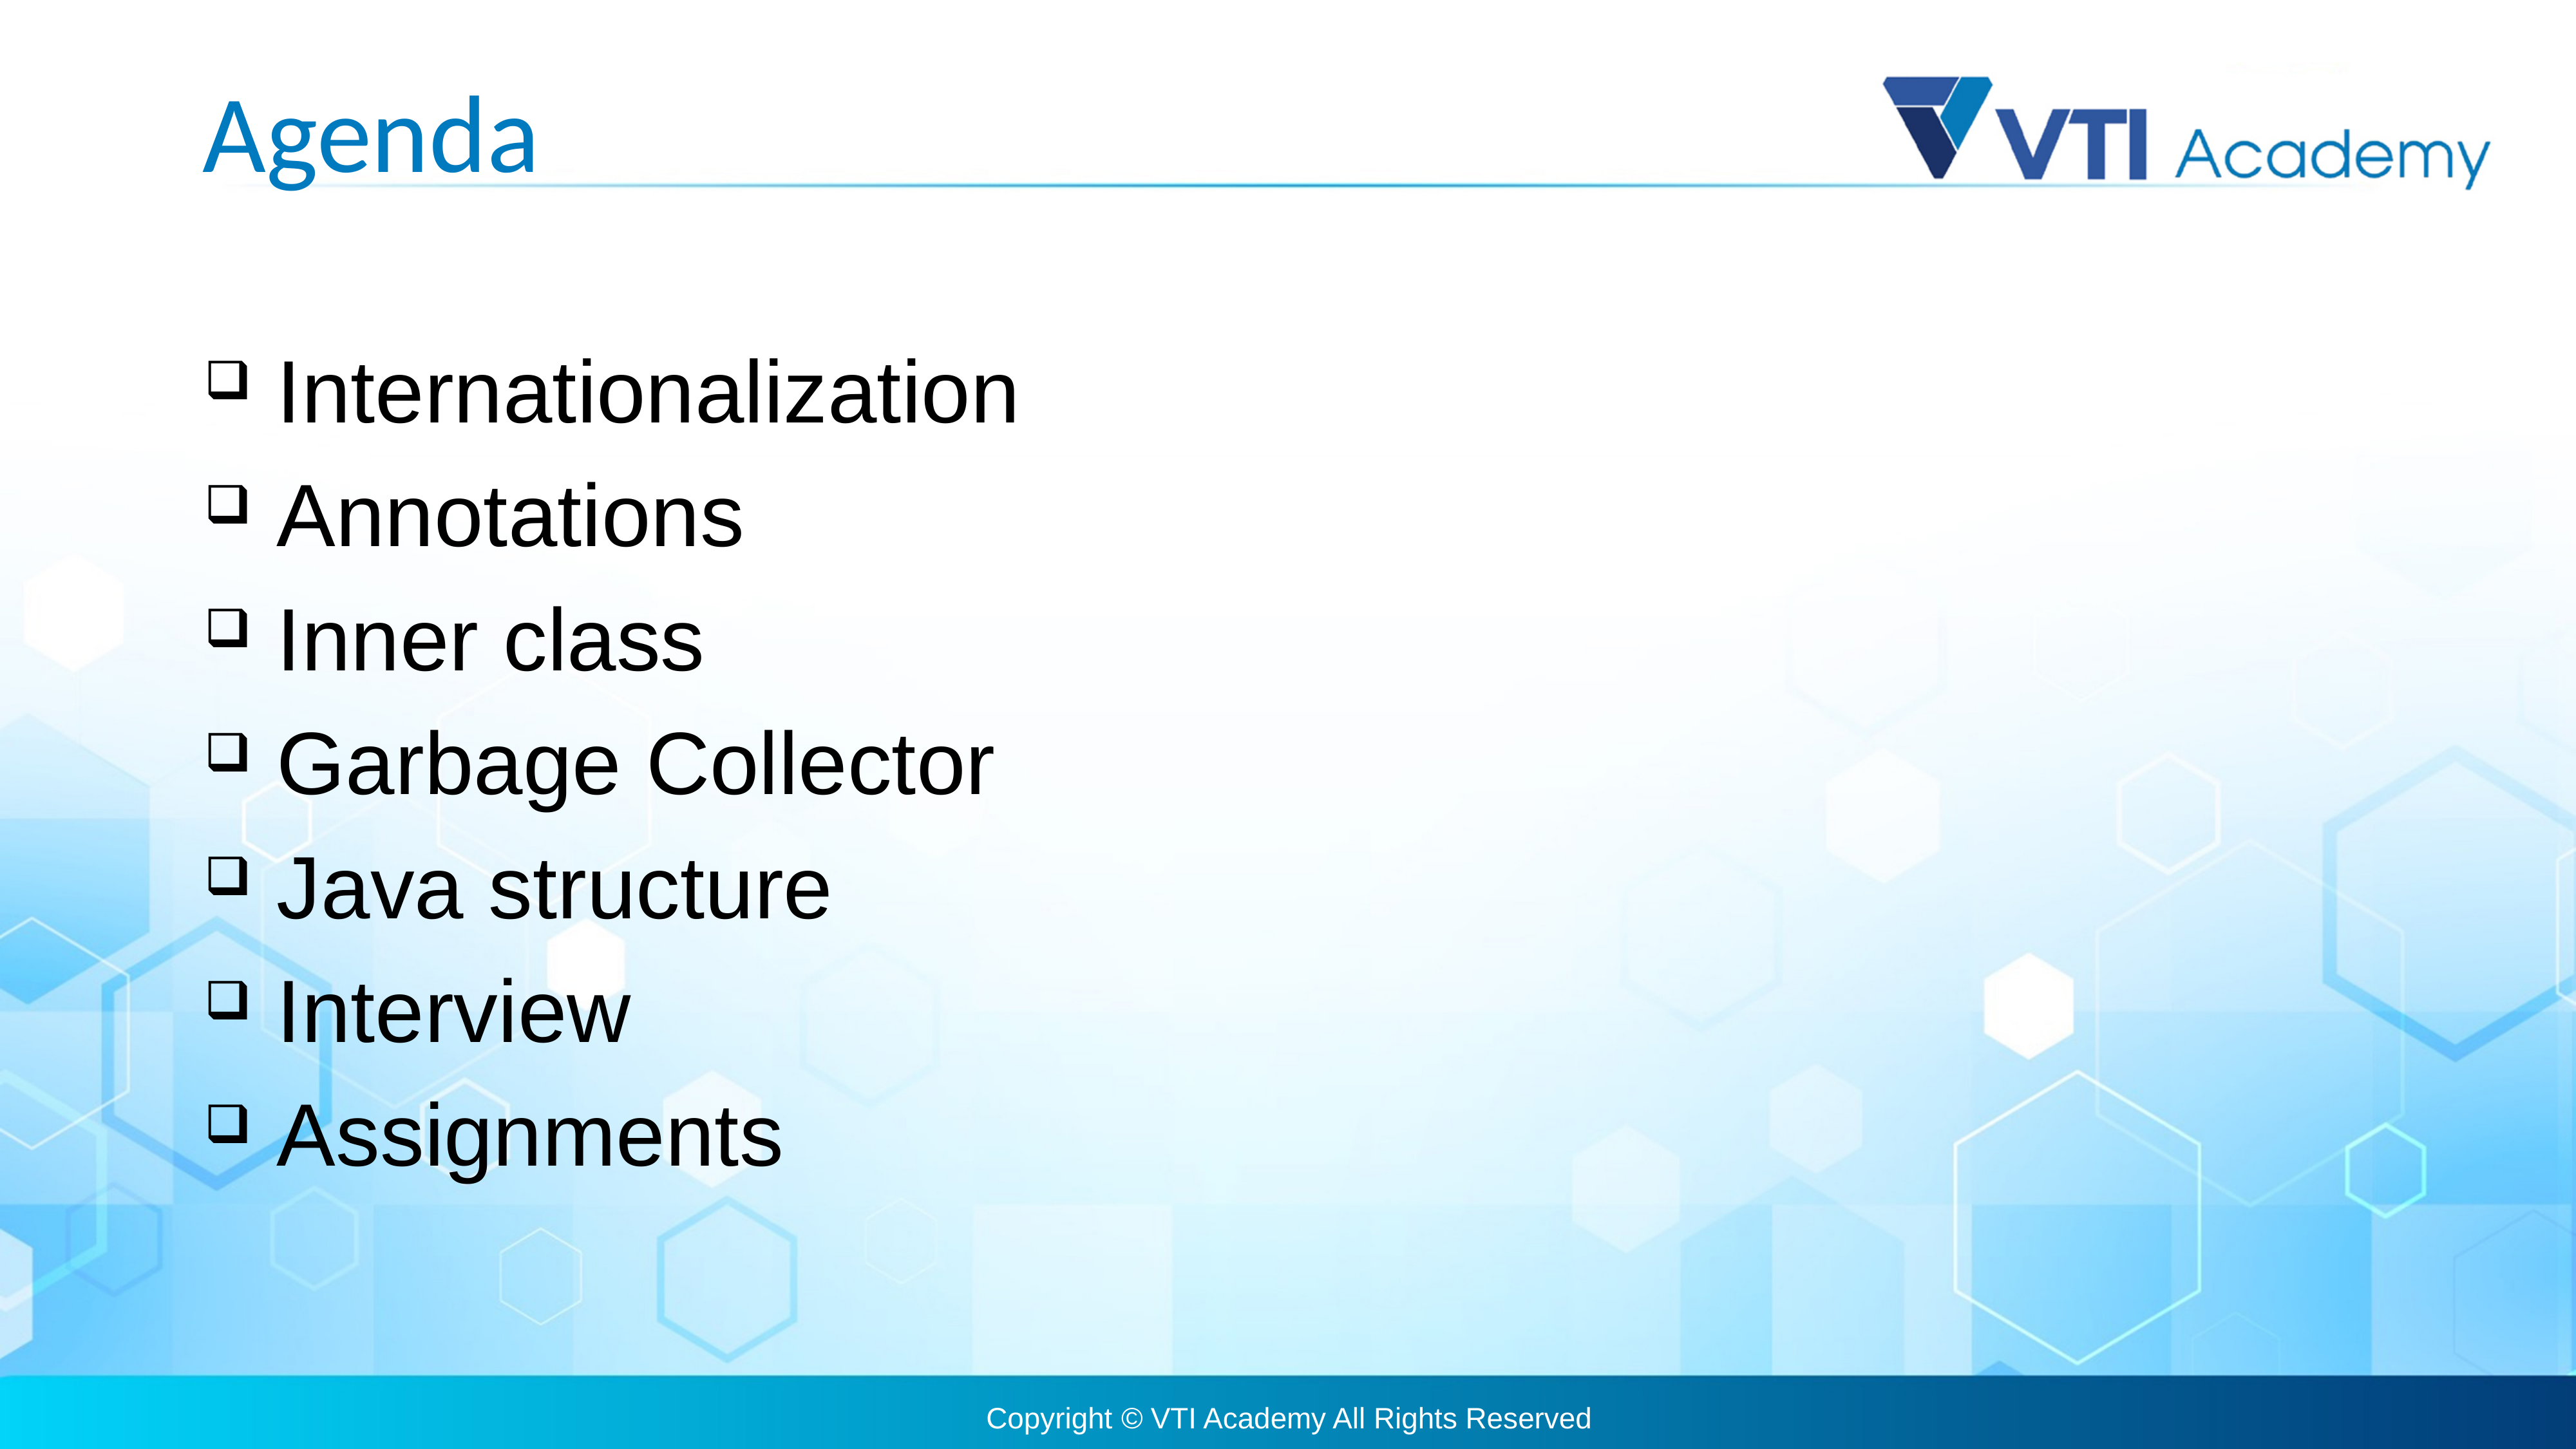

# Agenda
 Internationalization
 Annotations
 Inner class
 Garbage Collector
 Java structure
 Interview
 Assignments
Copyright © VTI Academy All Rights Reserved